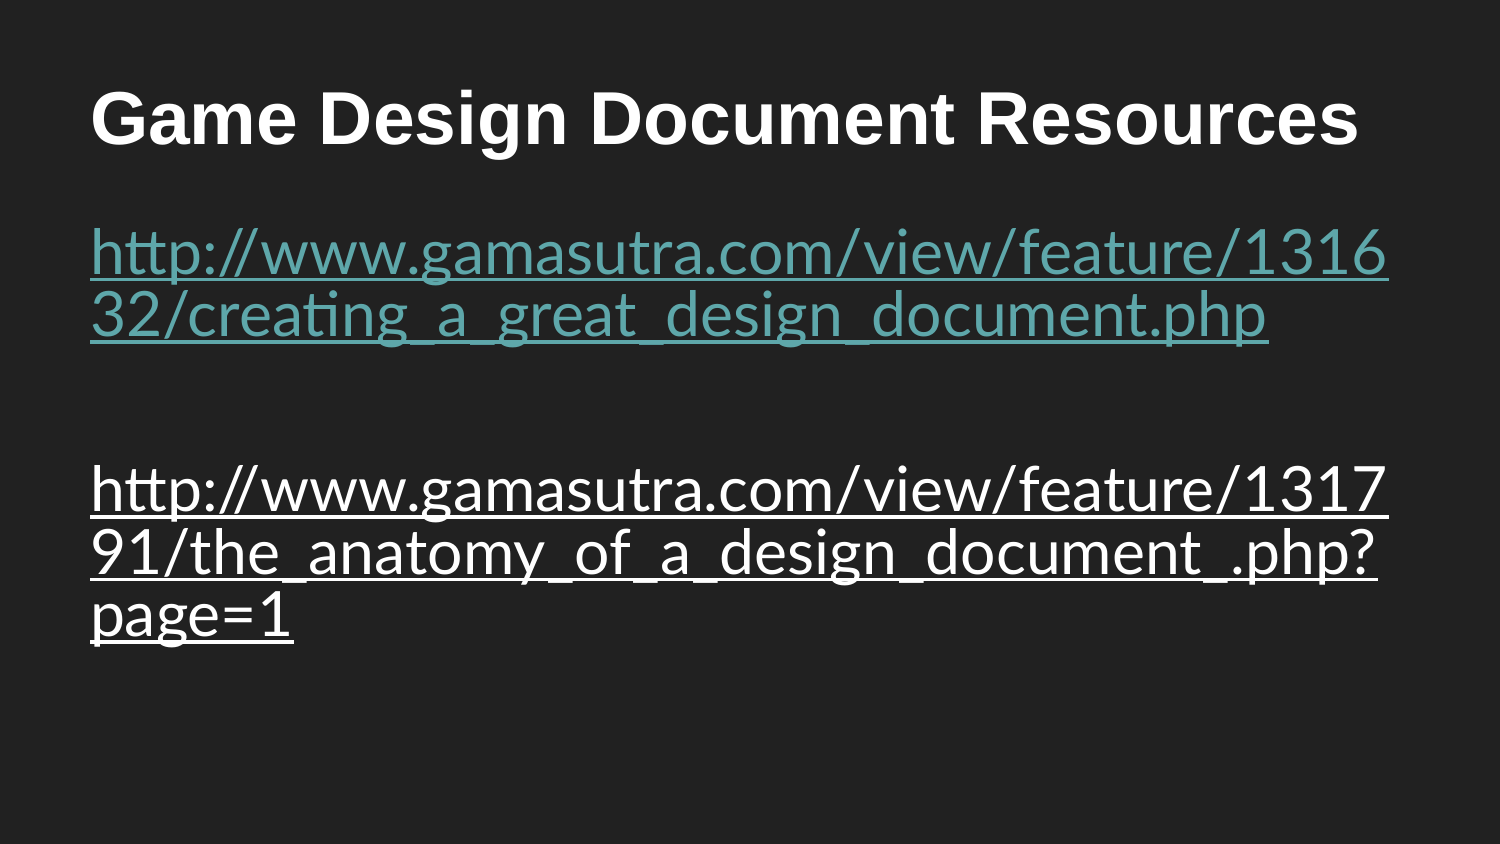

# Game Design Document Resources
http://www.gamasutra.com/view/feature/131632/creating_a_great_design_document.php

http://www.gamasutra.com/view/feature/131791/the_anatomy_of_a_design_document_.php?page=1